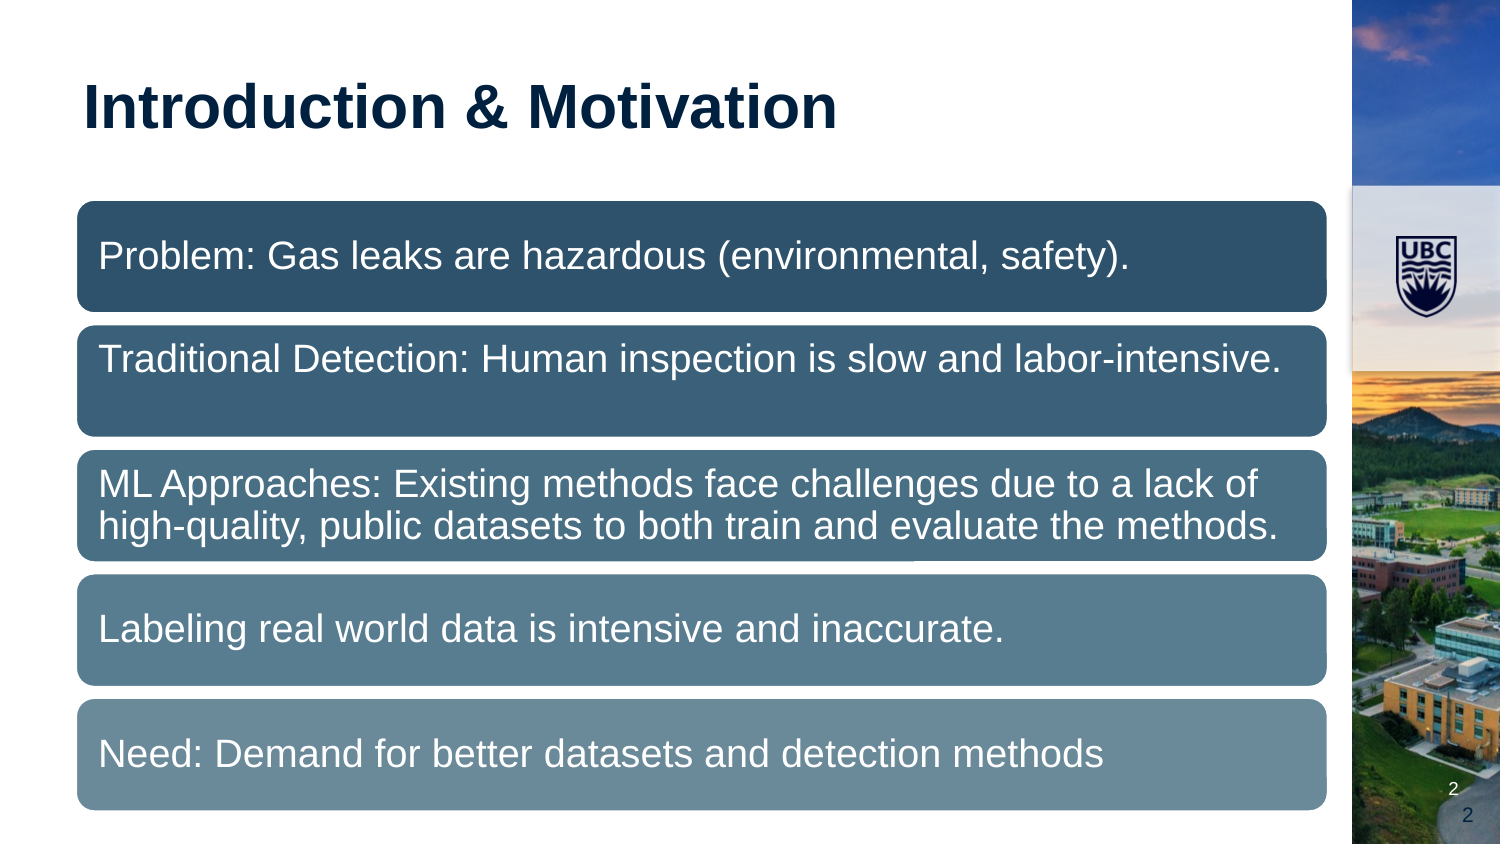

# Introduction & Motivation
Problem: Gas leaks are hazardous (environmental, safety).   ​​
Traditional Detection: Human inspection is slow and labor-intensive.   ​​
ML Approaches: Existing methods face challenges due to a lack of high-quality, public datasets to both train and evaluate the methods.​​
Labeling real world data is intensive and inaccurate. ​​
Need: Demand for better datasets and detection methods​​

2